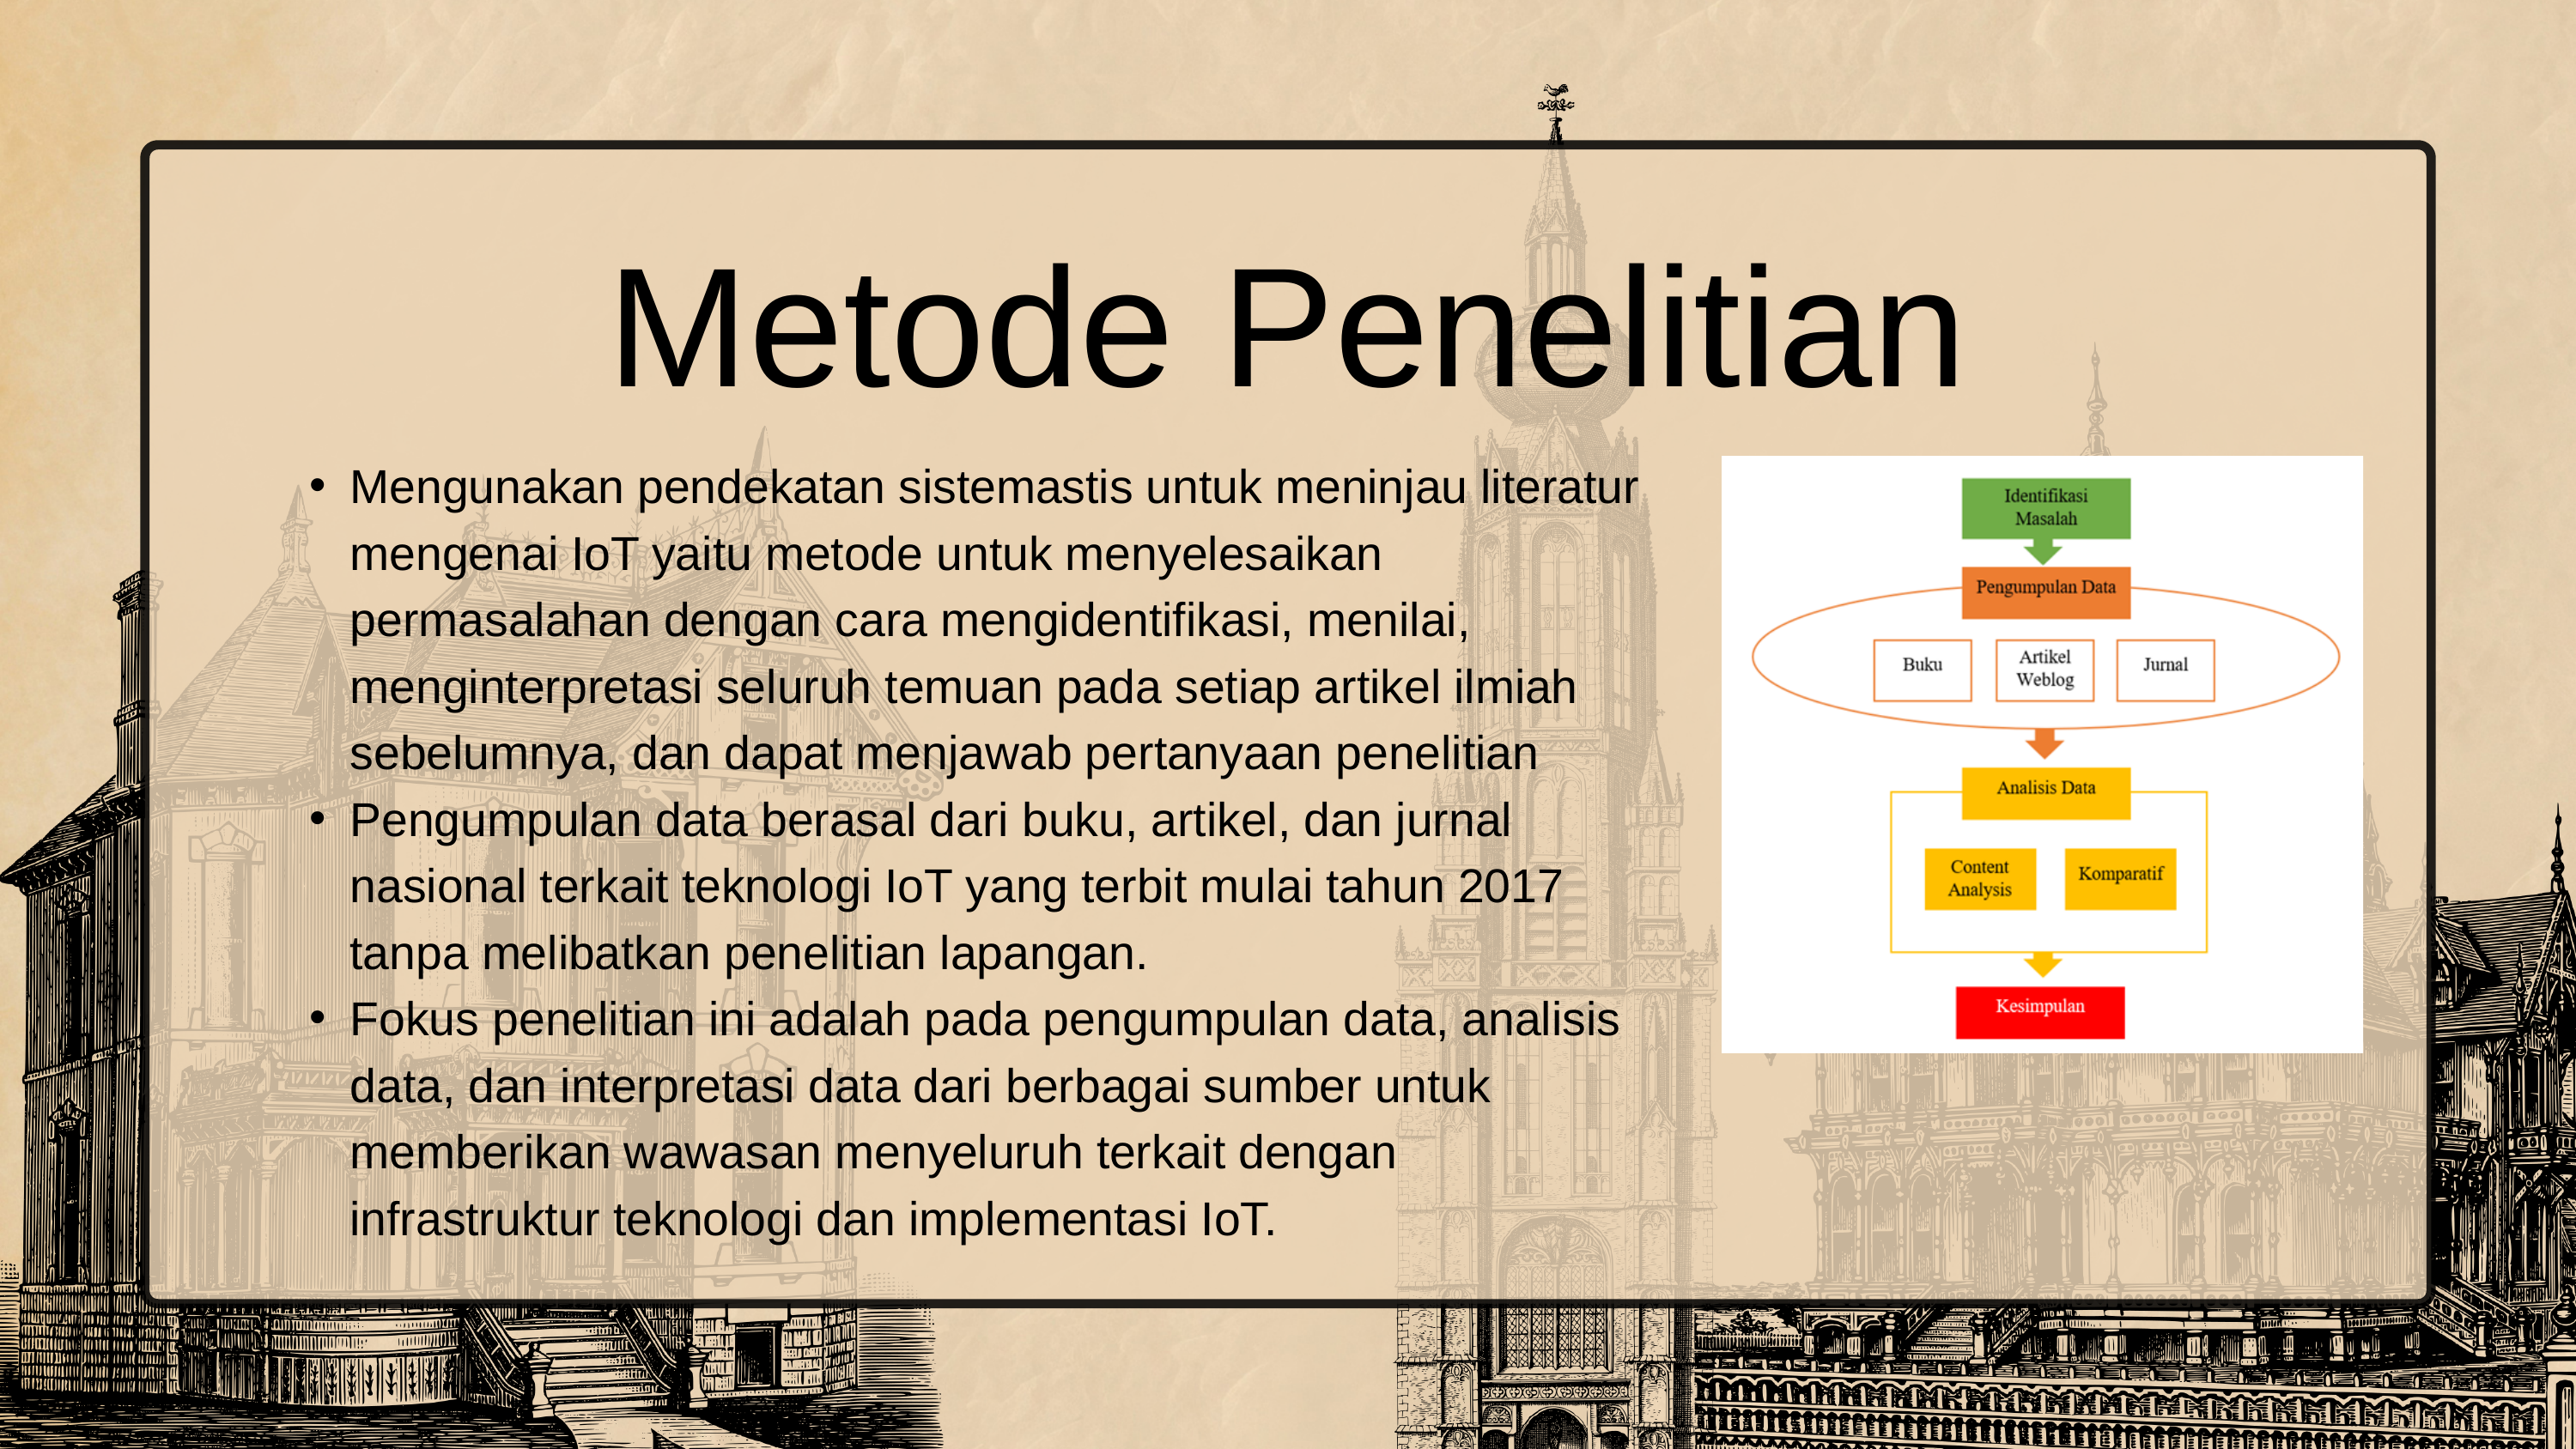

Metode Penelitian

Mengunakan pendekatan sistemastis untuk meninjau literatur mengenai IoT yaitu metode untuk menyelesaikan permasalahan dengan cara mengidentifikasi, menilai, menginterpretasi seluruh temuan pada setiap artikel ilmiah sebelumnya, dan dapat menjawab pertanyaan penelitian
Pengumpulan data berasal dari buku, artikel, dan jurnal nasional terkait teknologi IoT yang terbit mulai tahun 2017 tanpa melibatkan penelitian lapangan.
Fokus penelitian ini adalah pada pengumpulan data, analisis data, dan interpretasi data dari berbagai sumber untuk memberikan wawasan menyeluruh terkait dengan infrastruktur teknologi dan implementasi IoT.